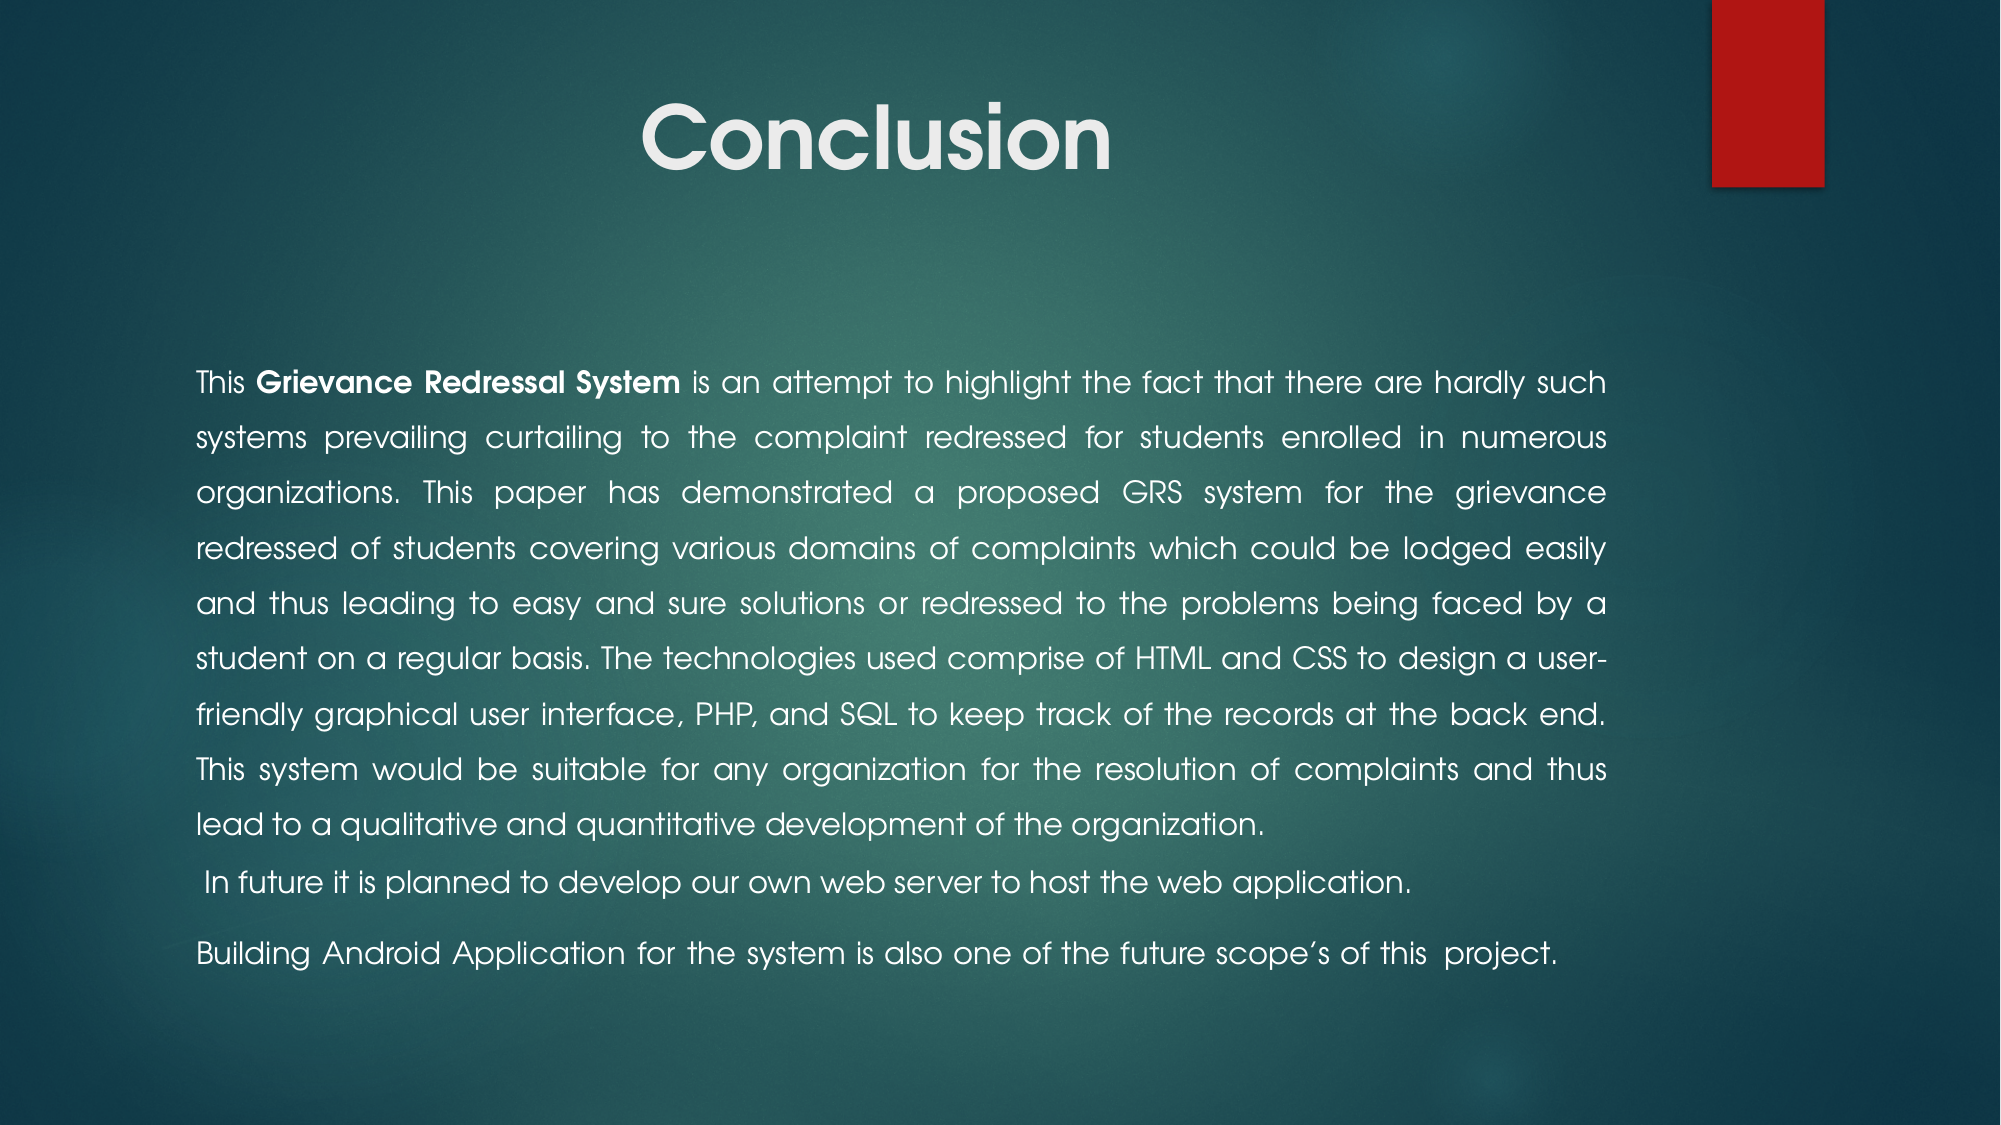

# Conclusion
This Grievance Redressal System is an attempt to highlight the fact that there are hardly such systems prevailing curtailing to the complaint redressed for students enrolled in numerous organizations. This paper has demonstrated a proposed GRS system for the grievance redressed of students covering various domains of complaints which could be lodged easily and thus leading to easy and sure solutions or redressed to the problems being faced by a student on a regular basis. The technologies used comprise of HTML and CSS to design a user-friendly graphical user interface, PHP, and SQL to keep track of the records at the back end. This system would be suitable for any organization for the resolution of complaints and thus lead to a qualitative and quantitative development of the organization.
 In future it is planned to develop our own web server to host the web application.
Building Android Application for the system is also one of the future scope’s of this  project.